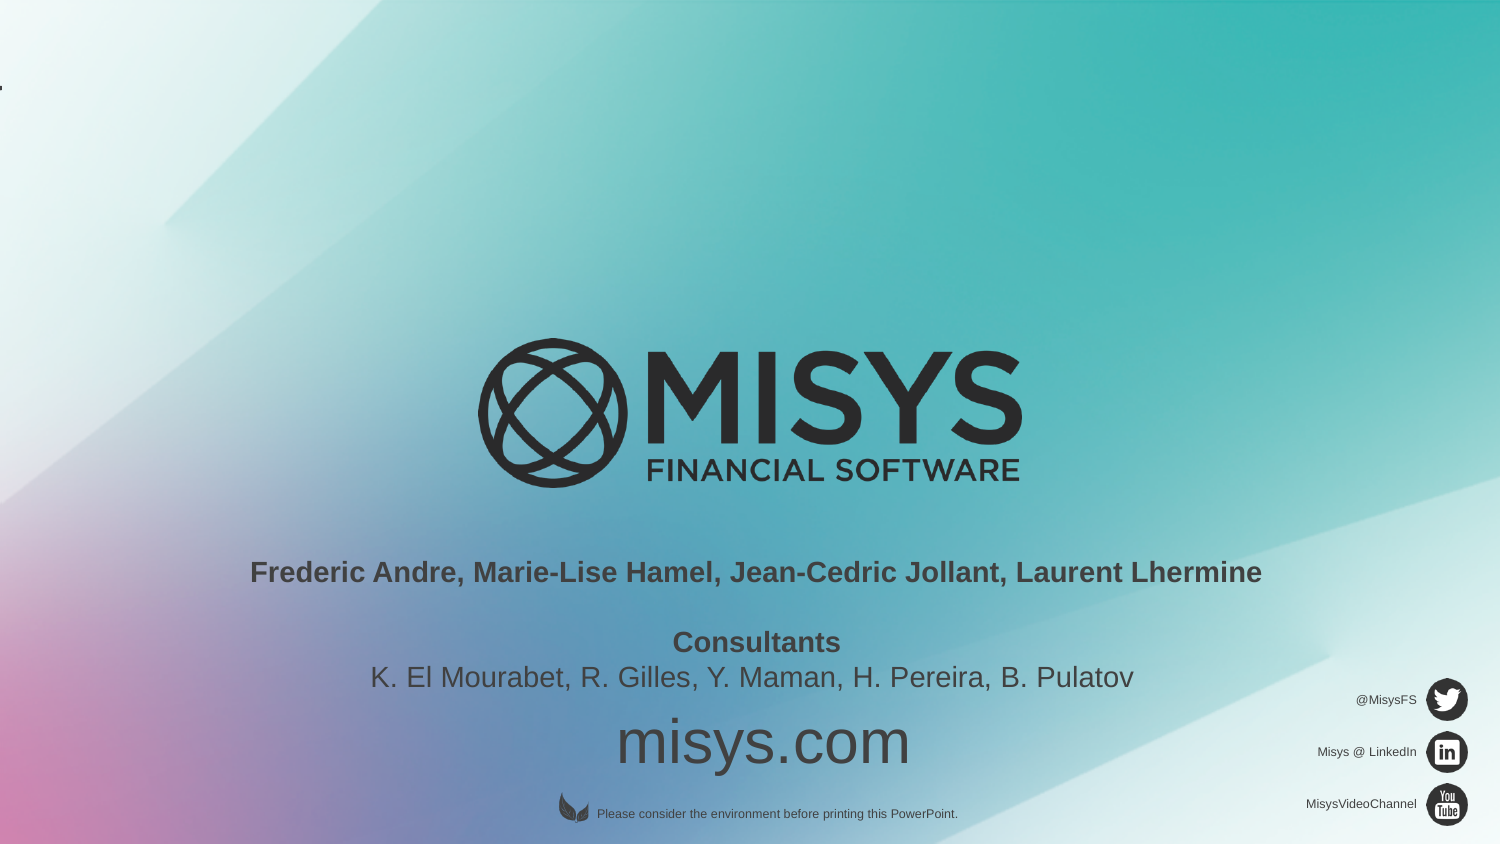

# Frederic Andre, Marie-Lise Hamel, Jean-Cedric Jollant, Laurent Lhermine Consultants K. El Mourabet, R. Gilles, Y. Maman, H. Pereira, B. Pulatov